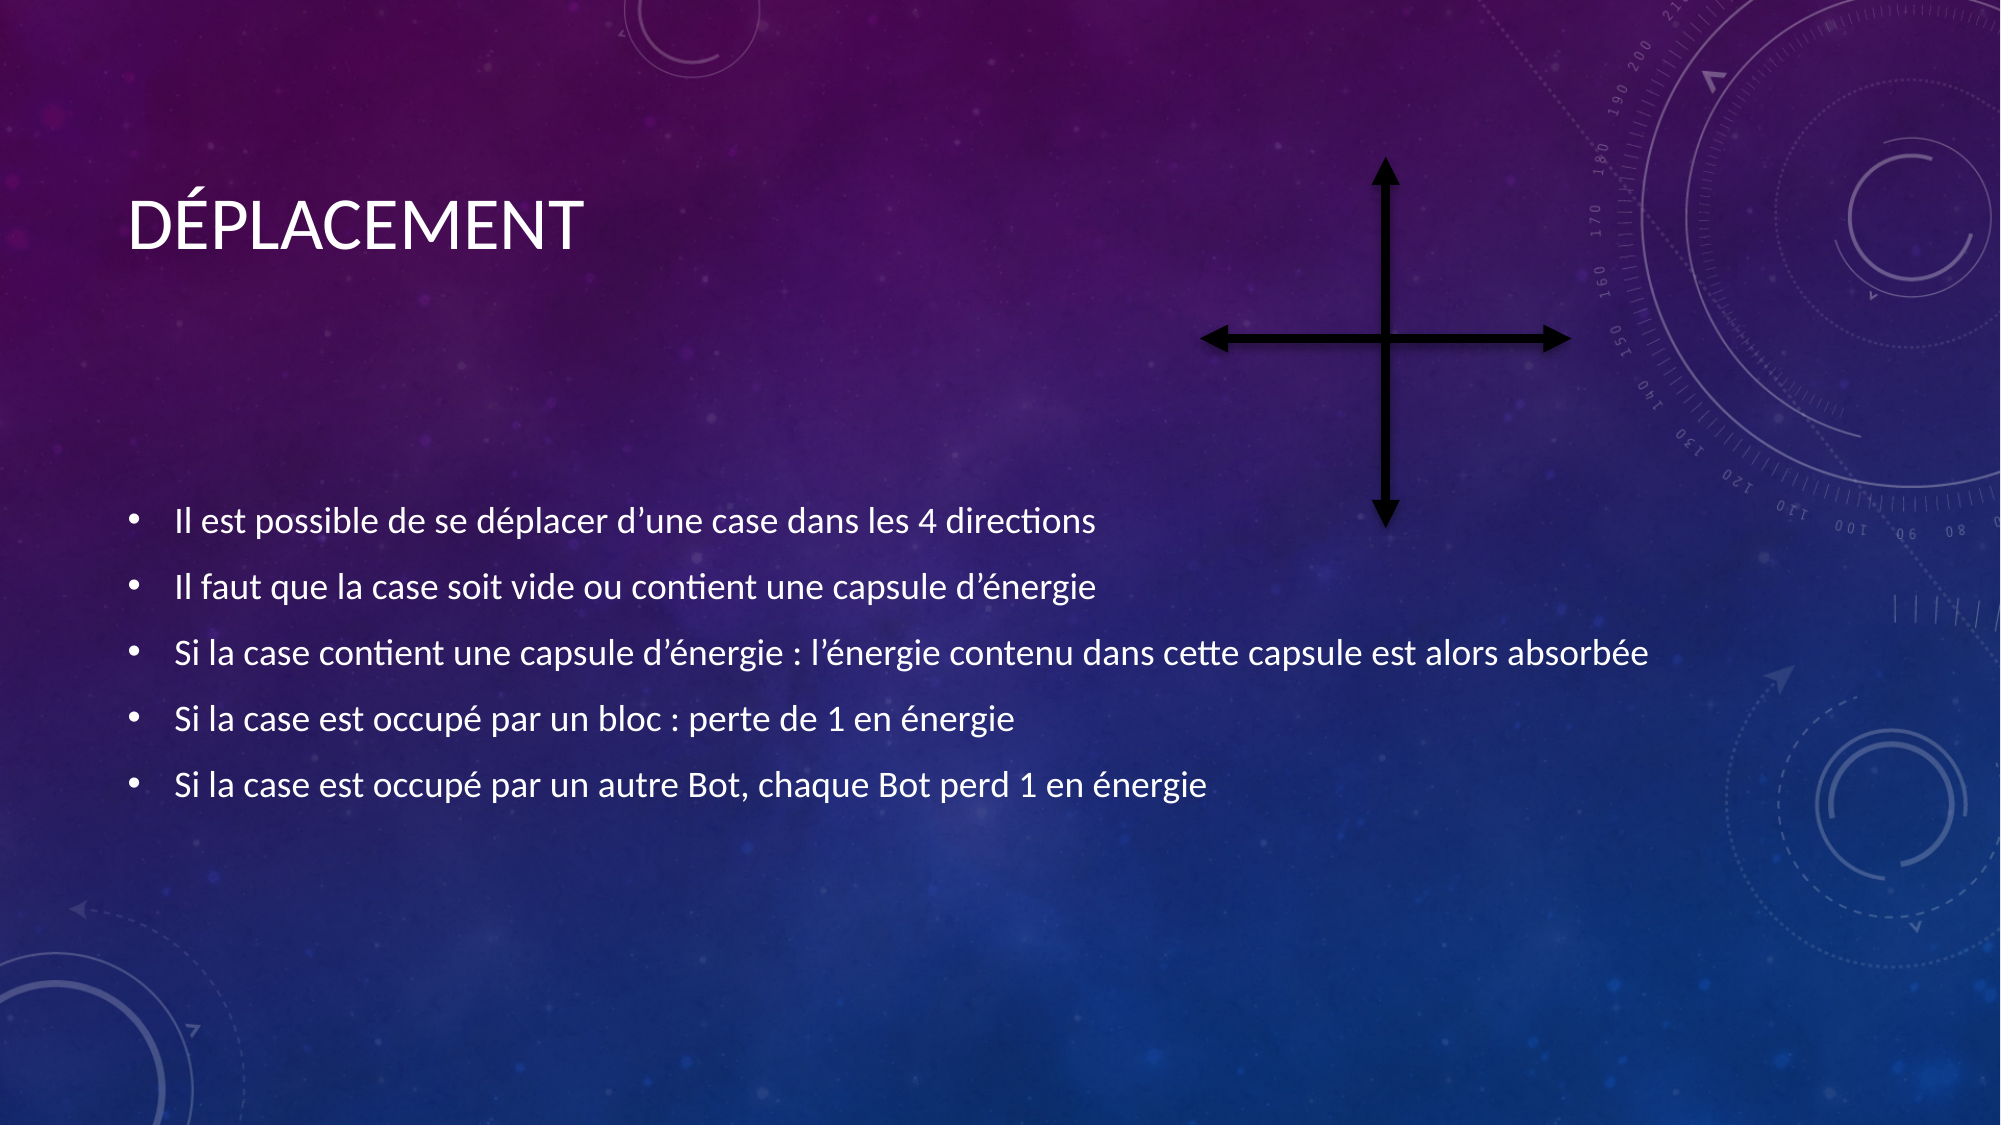

# Déplacement
Il est possible de se déplacer d’une case dans les 4 directions
Il faut que la case soit vide ou contient une capsule d’énergie
Si la case contient une capsule d’énergie : l’énergie contenu dans cette capsule est alors absorbée
Si la case est occupé par un bloc : perte de 1 en énergie
Si la case est occupé par un autre Bot, chaque Bot perd 1 en énergie